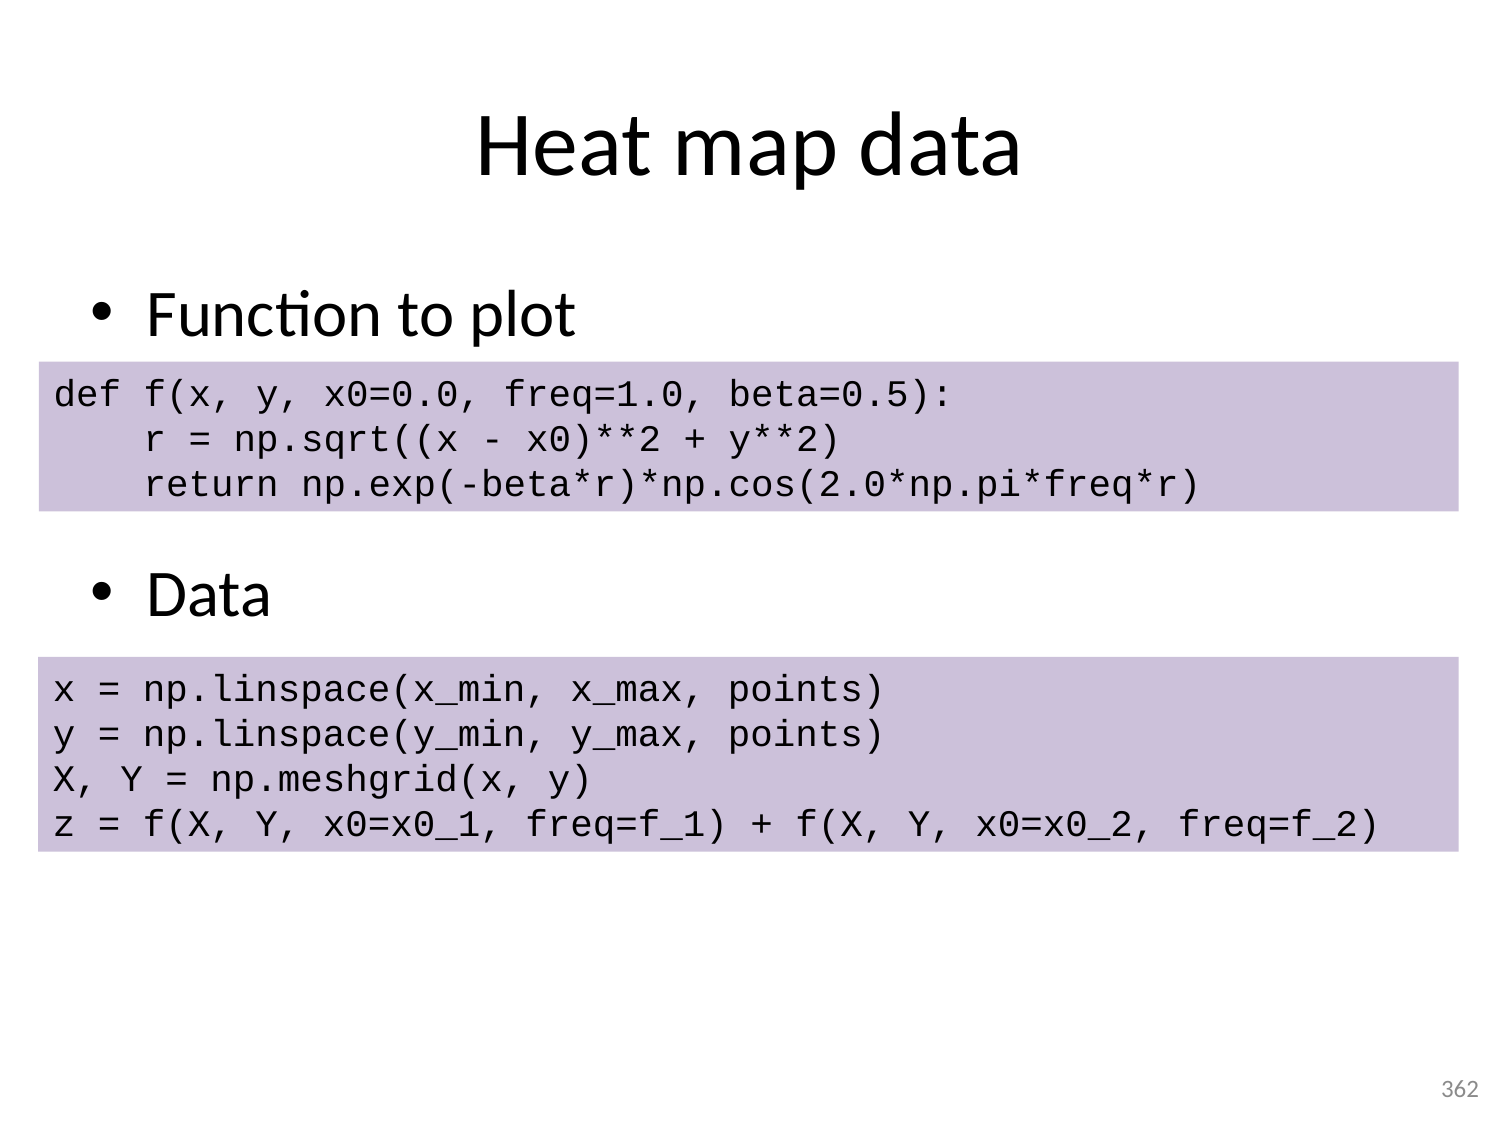

# Heat map data
Function to plot

Data
def f(x, y, x0=0.0, freq=1.0, beta=0.5):
    r = np.sqrt((x - x0)**2 + y**2)
    return np.exp(-beta*r)*np.cos(2.0*np.pi*freq*r)
x = np.linspace(x_min, x_max, points)
y = np.linspace(y_min, y_max, points)
X, Y = np.meshgrid(x, y)
z = f(X, Y, x0=x0_1, freq=f_1) + f(X, Y, x0=x0_2, freq=f_2)
362